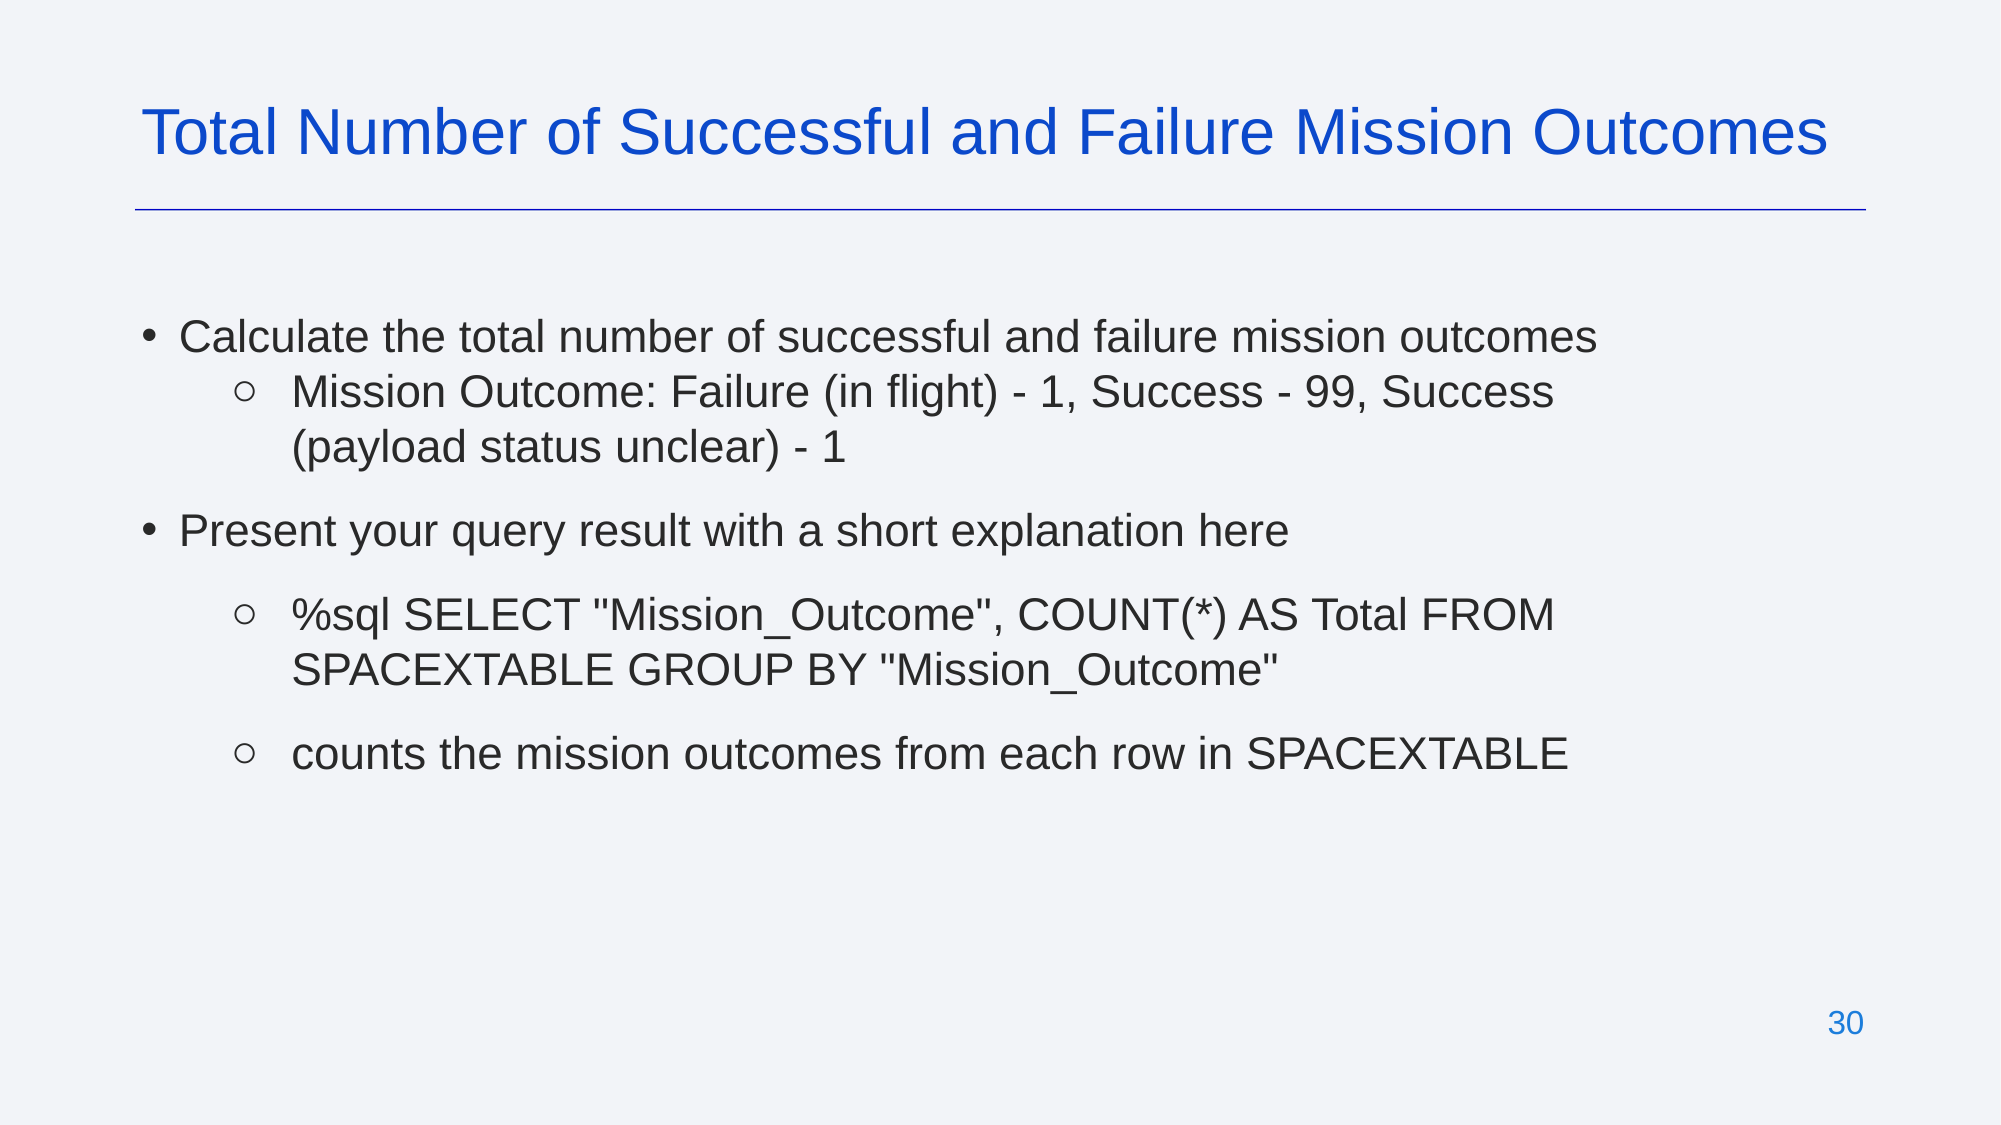

Total Number of Successful and Failure Mission Outcomes
Calculate the total number of successful and failure mission outcomes
Mission Outcome: Failure (in flight) - 1, Success - 99, Success (payload status unclear) - 1
Present your query result with a short explanation here
%sql SELECT "Mission_Outcome", COUNT(*) AS Total FROM SPACEXTABLE GROUP BY "Mission_Outcome"
counts the mission outcomes from each row in SPACEXTABLE
30